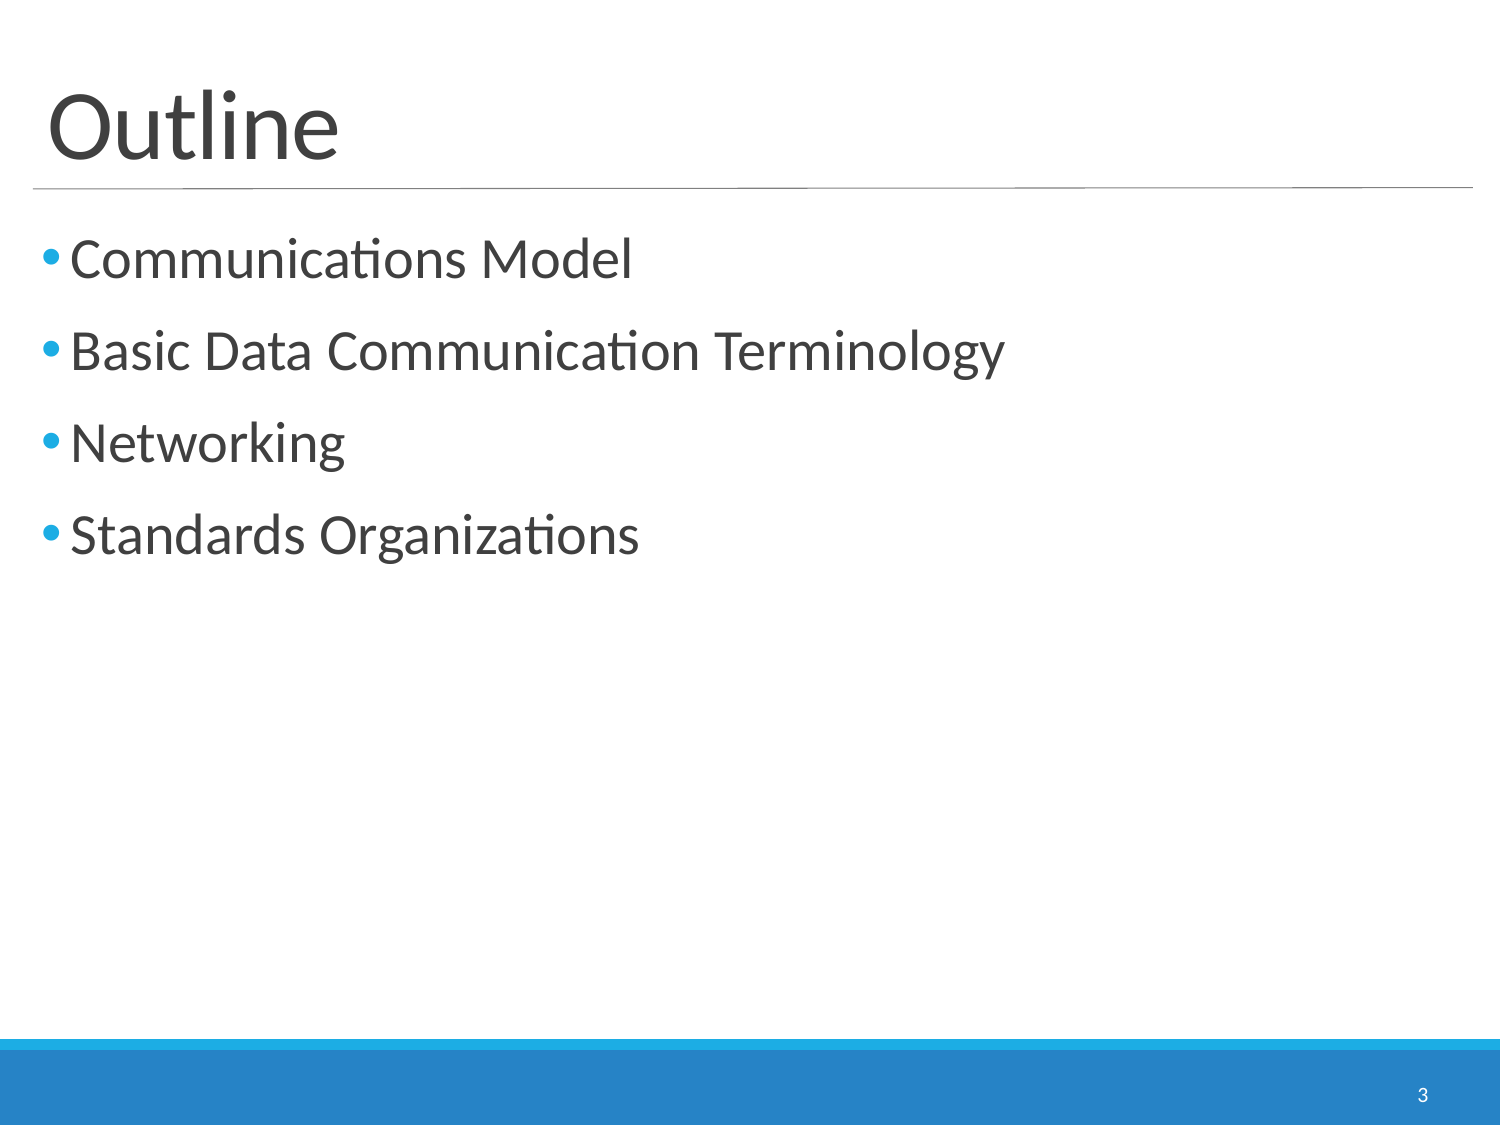

# Outline
Communications Model
Basic Data Communication Terminology
Networking
Standards Organizations